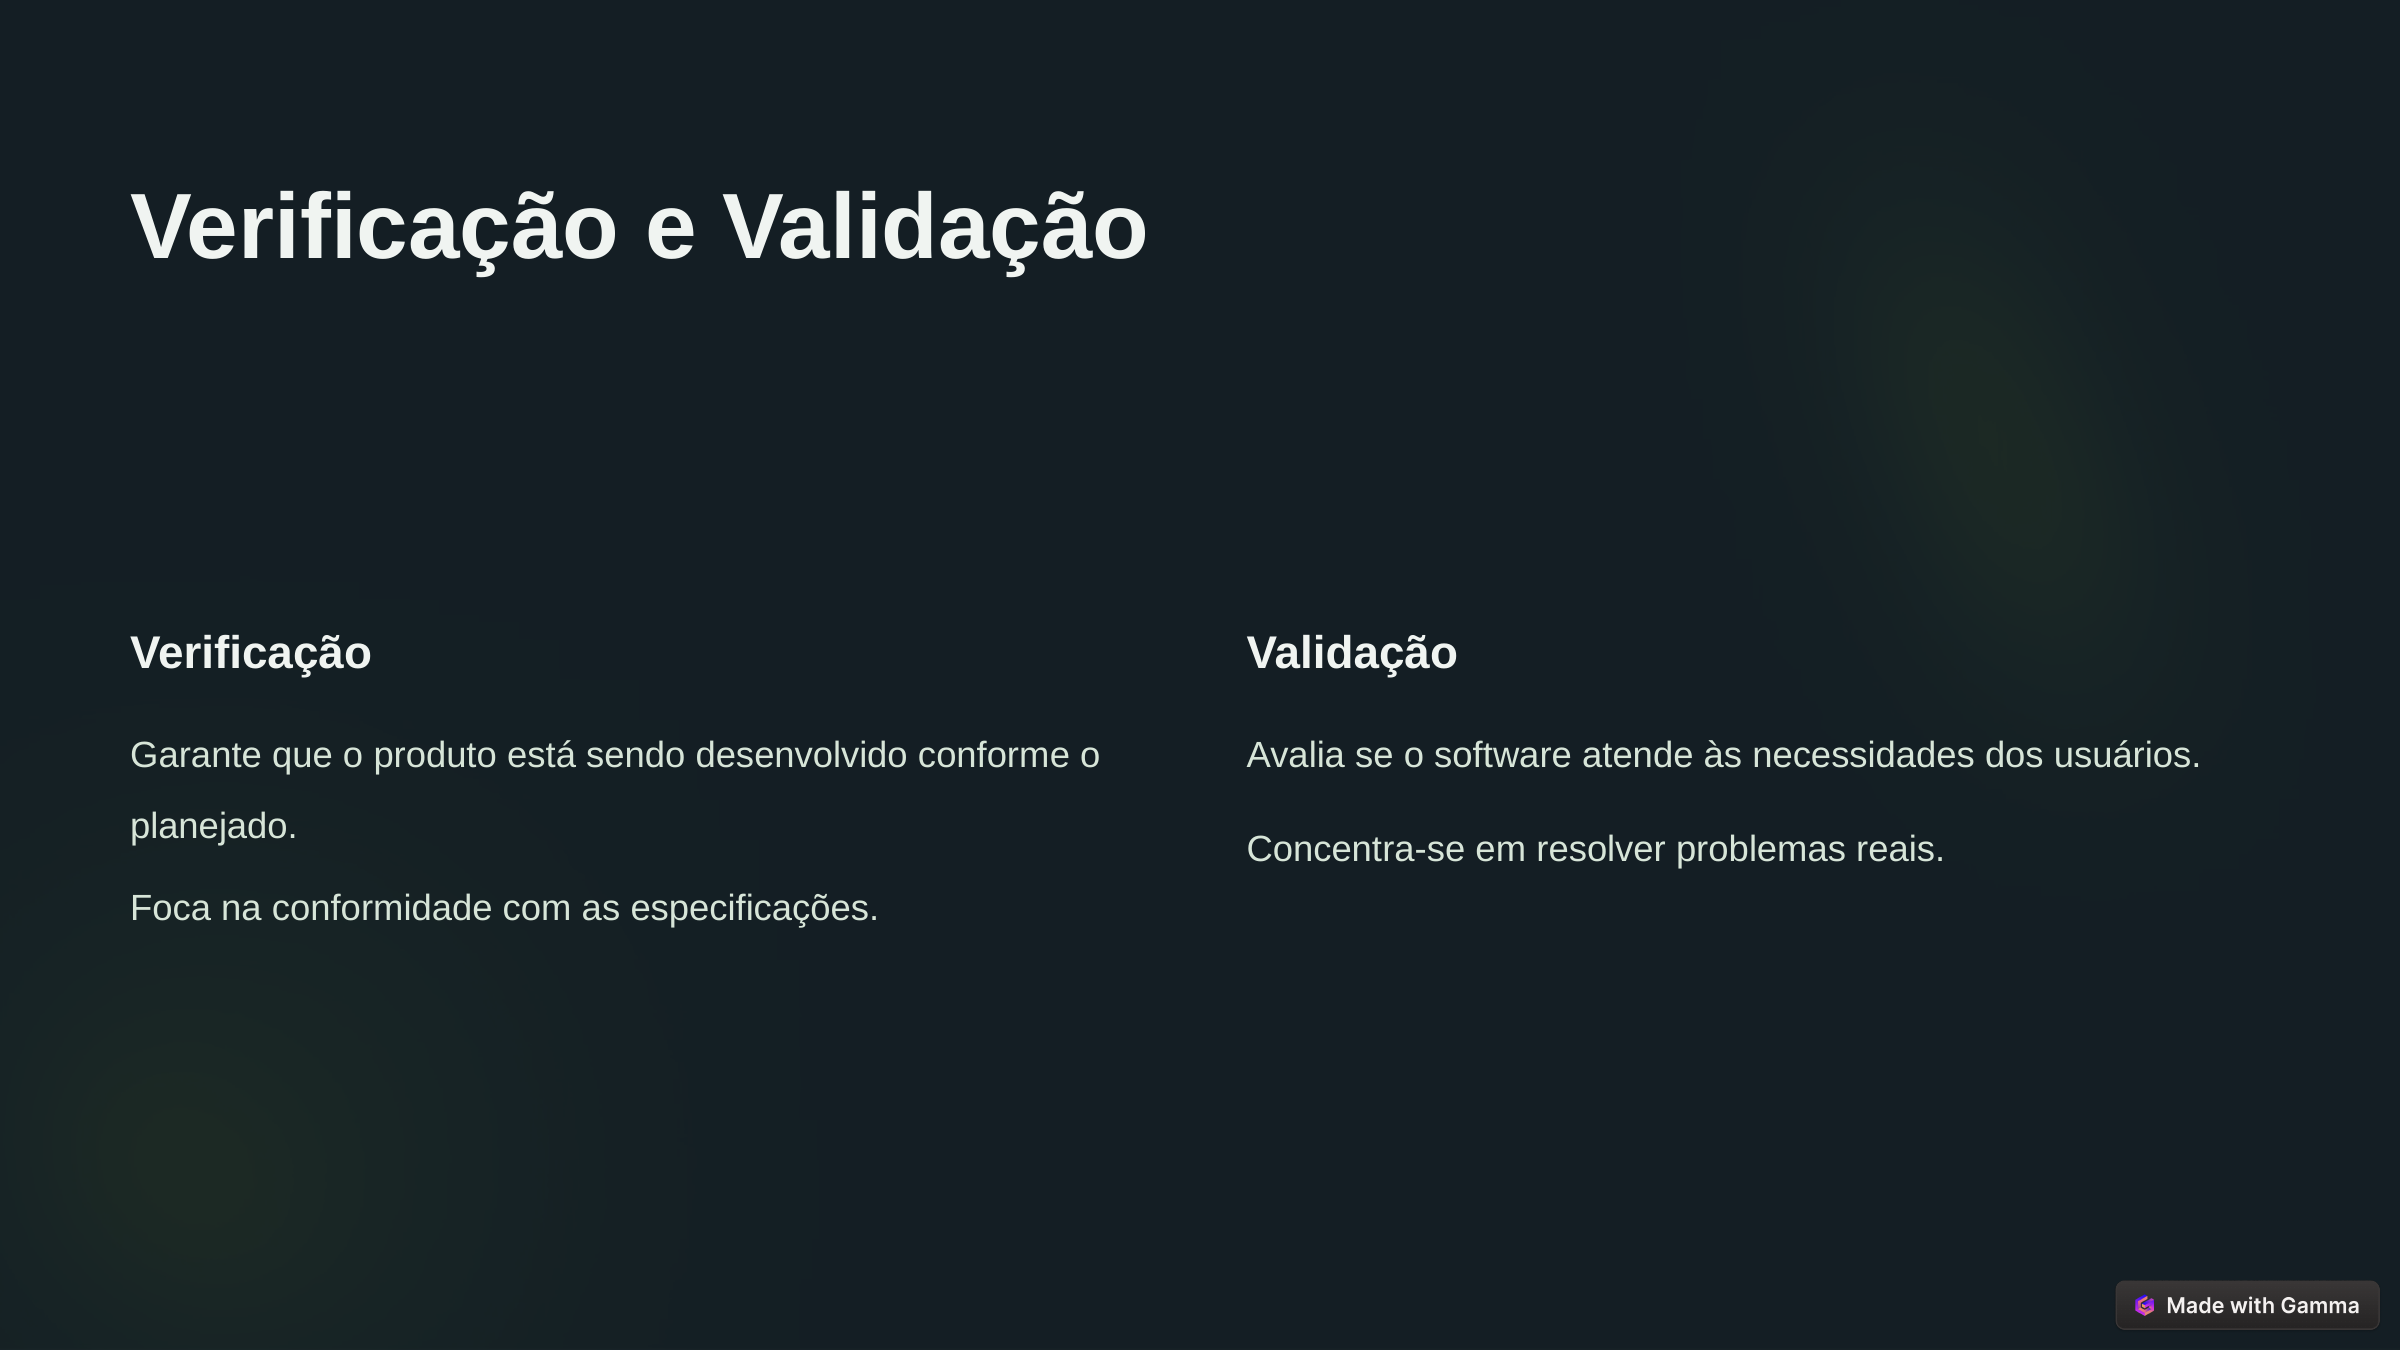

Verificação e Validação
Verificação
Validação
Garante que o produto está sendo desenvolvido conforme o planejado.
Avalia se o software atende às necessidades dos usuários.
Concentra-se em resolver problemas reais.
Foca na conformidade com as especificações.